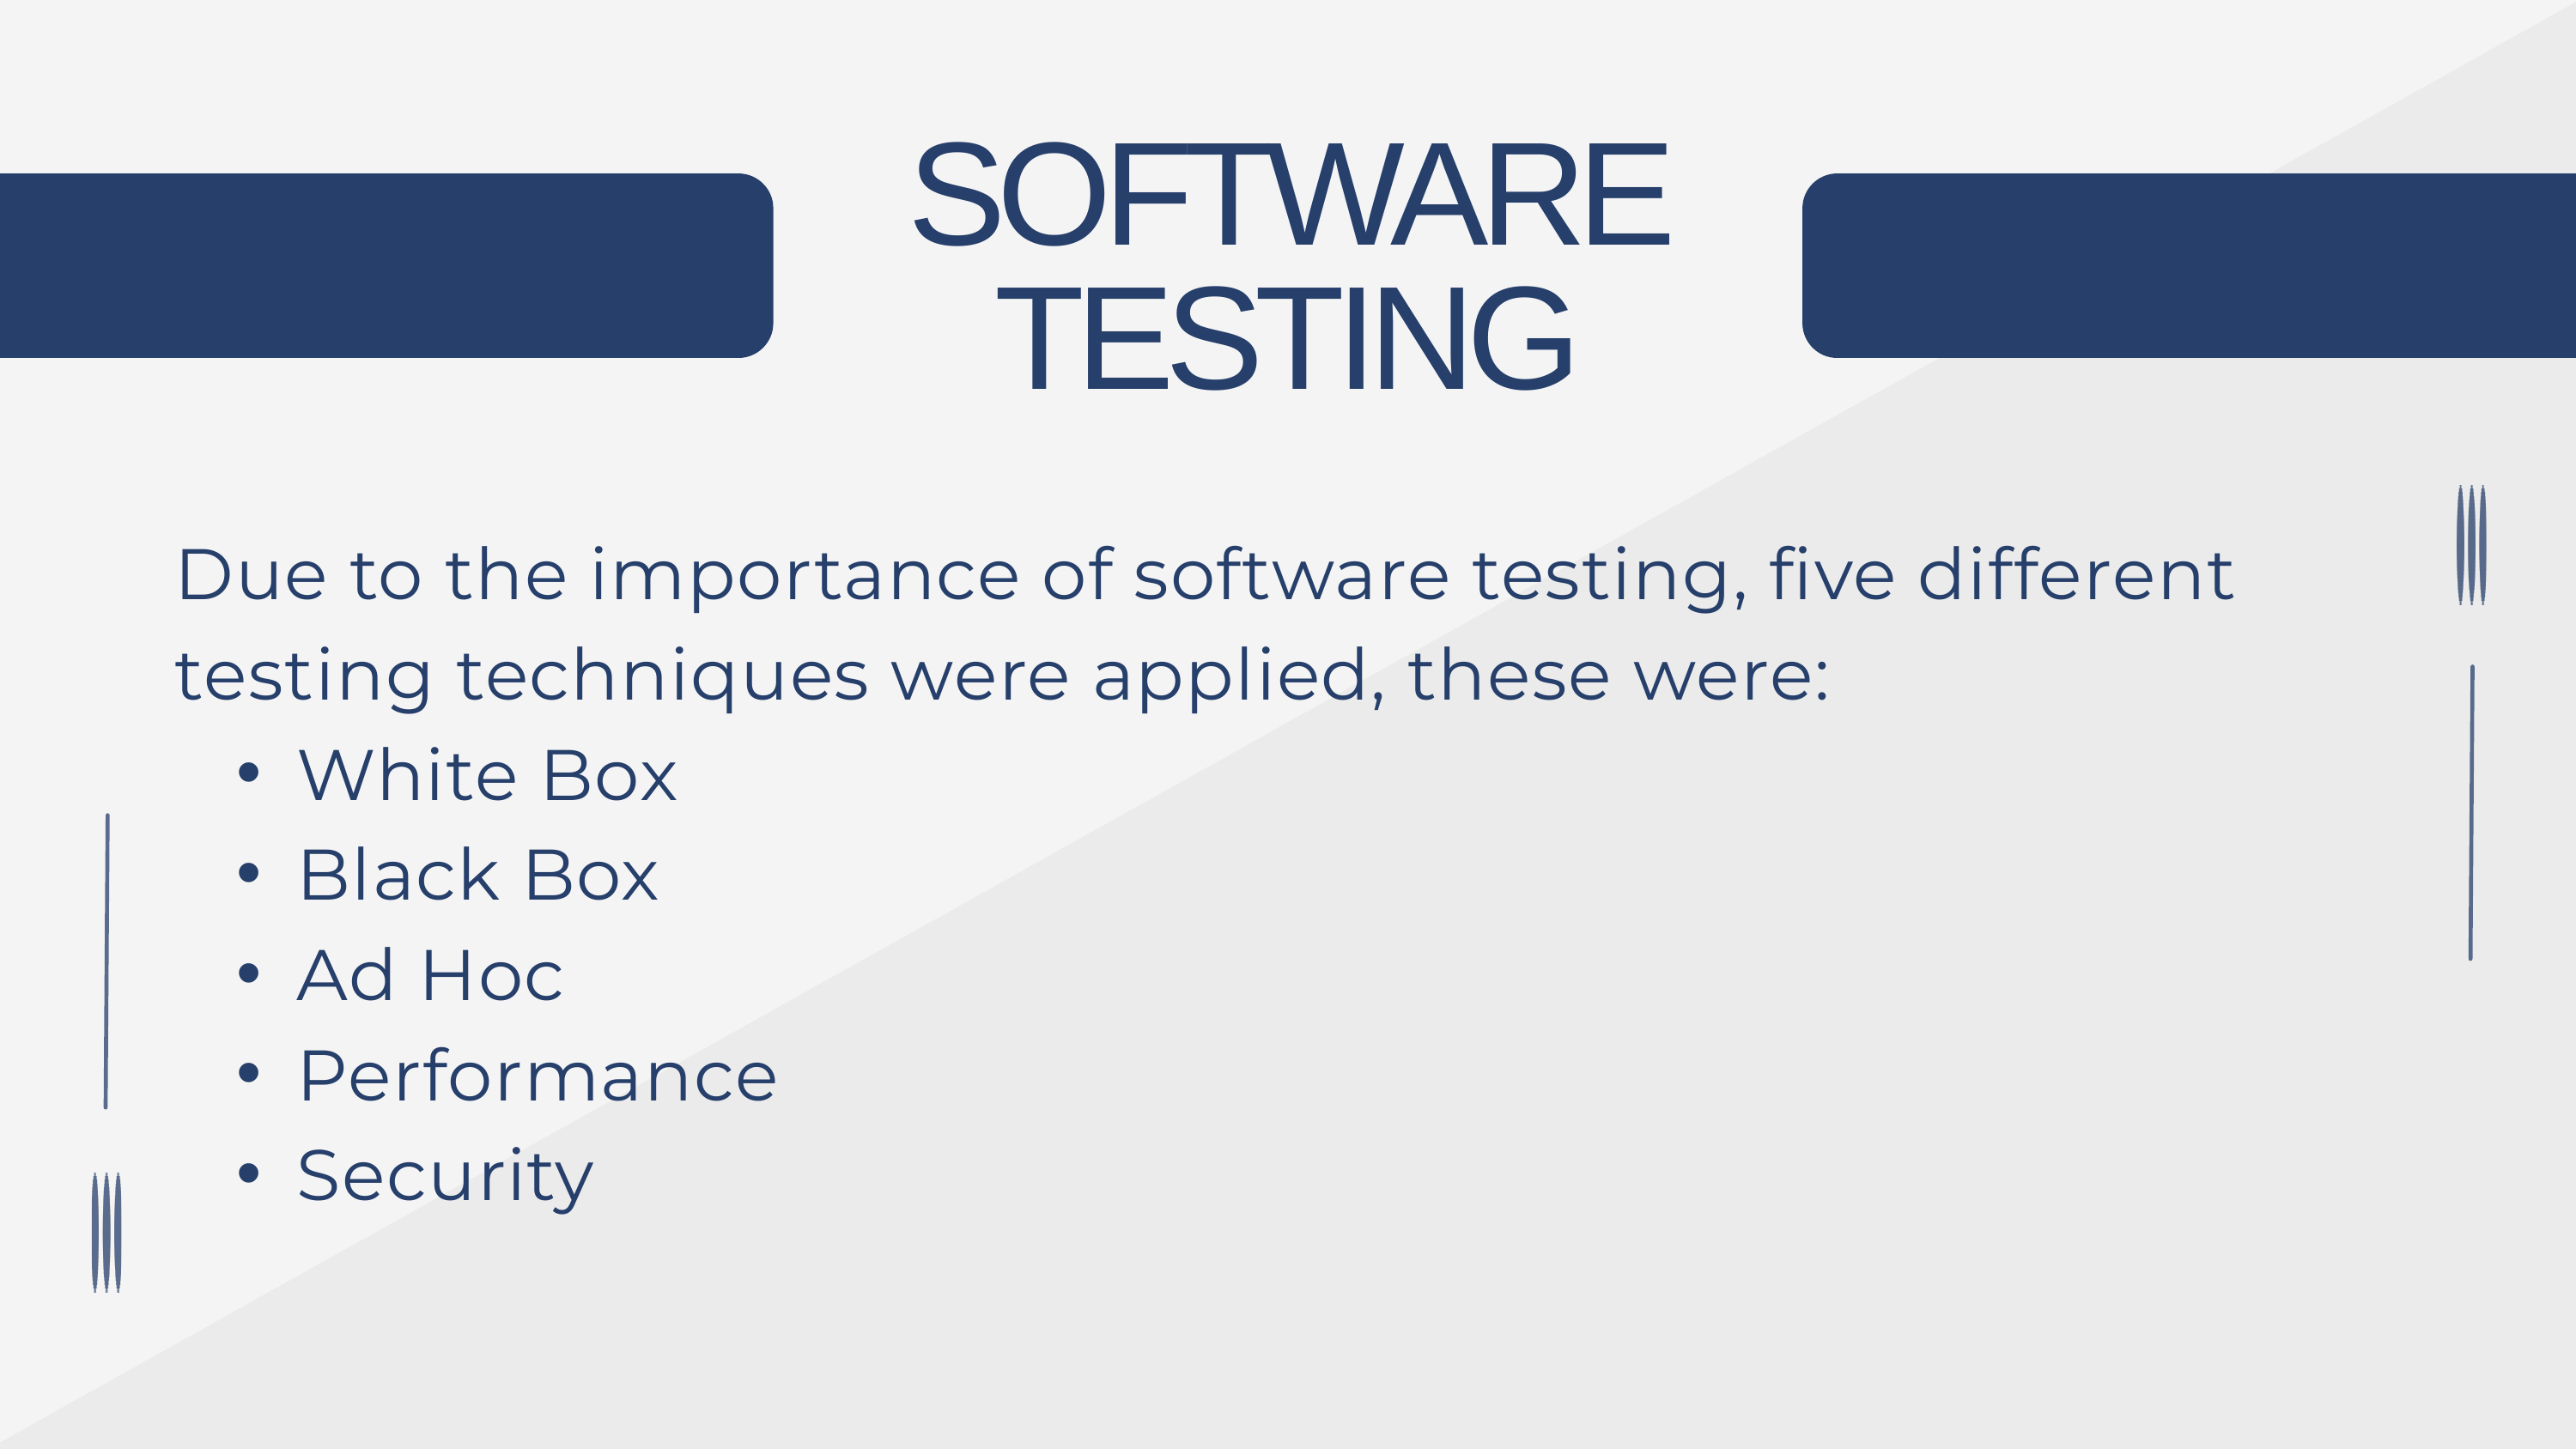

SOFTWARE TESTING

Due to the importance of software testing, five different testing techniques were applied, these were:
White Box
Black Box
Ad Hoc
Performance
Security